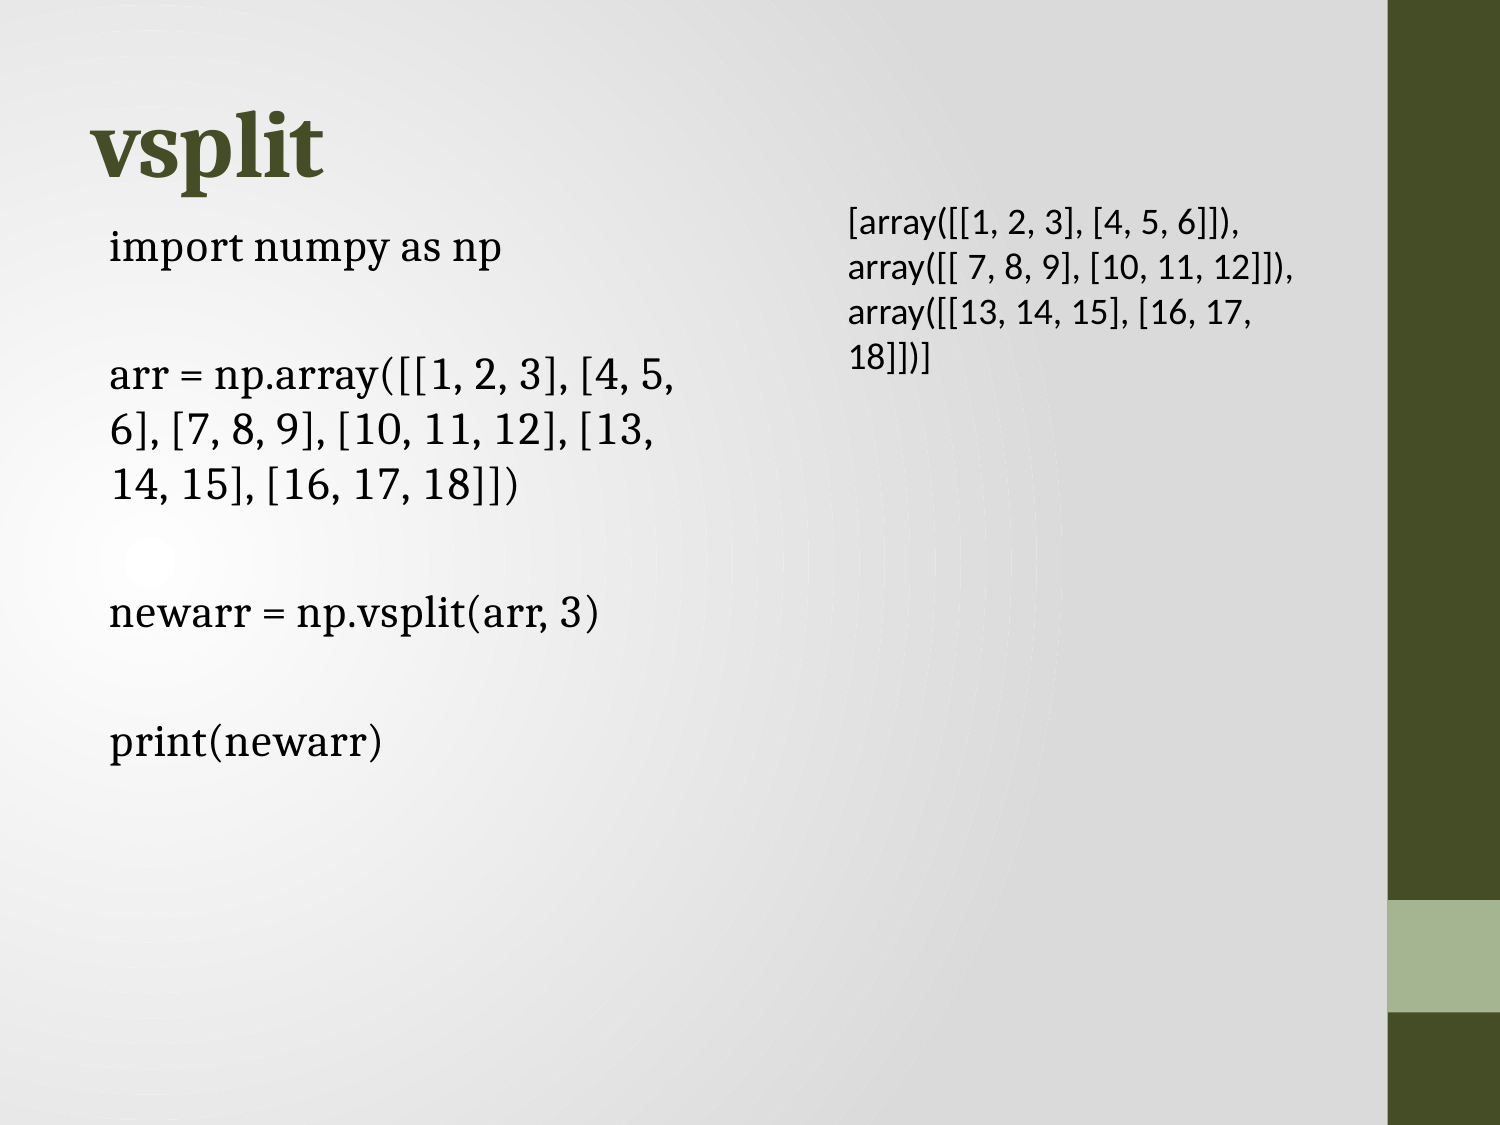

# vsplit
[array([[1, 2, 3], [4, 5, 6]]), array([[ 7, 8, 9], [10, 11, 12]]), array([[13, 14, 15], [16, 17, 18]])]
import numpy as np

arr = np.array([[1, 2, 3], [4, 5, 6], [7, 8, 9], [10, 11, 12], [13, 14, 15], [16, 17, 18]])

newarr = np.vsplit(arr, 3)

print(newarr)